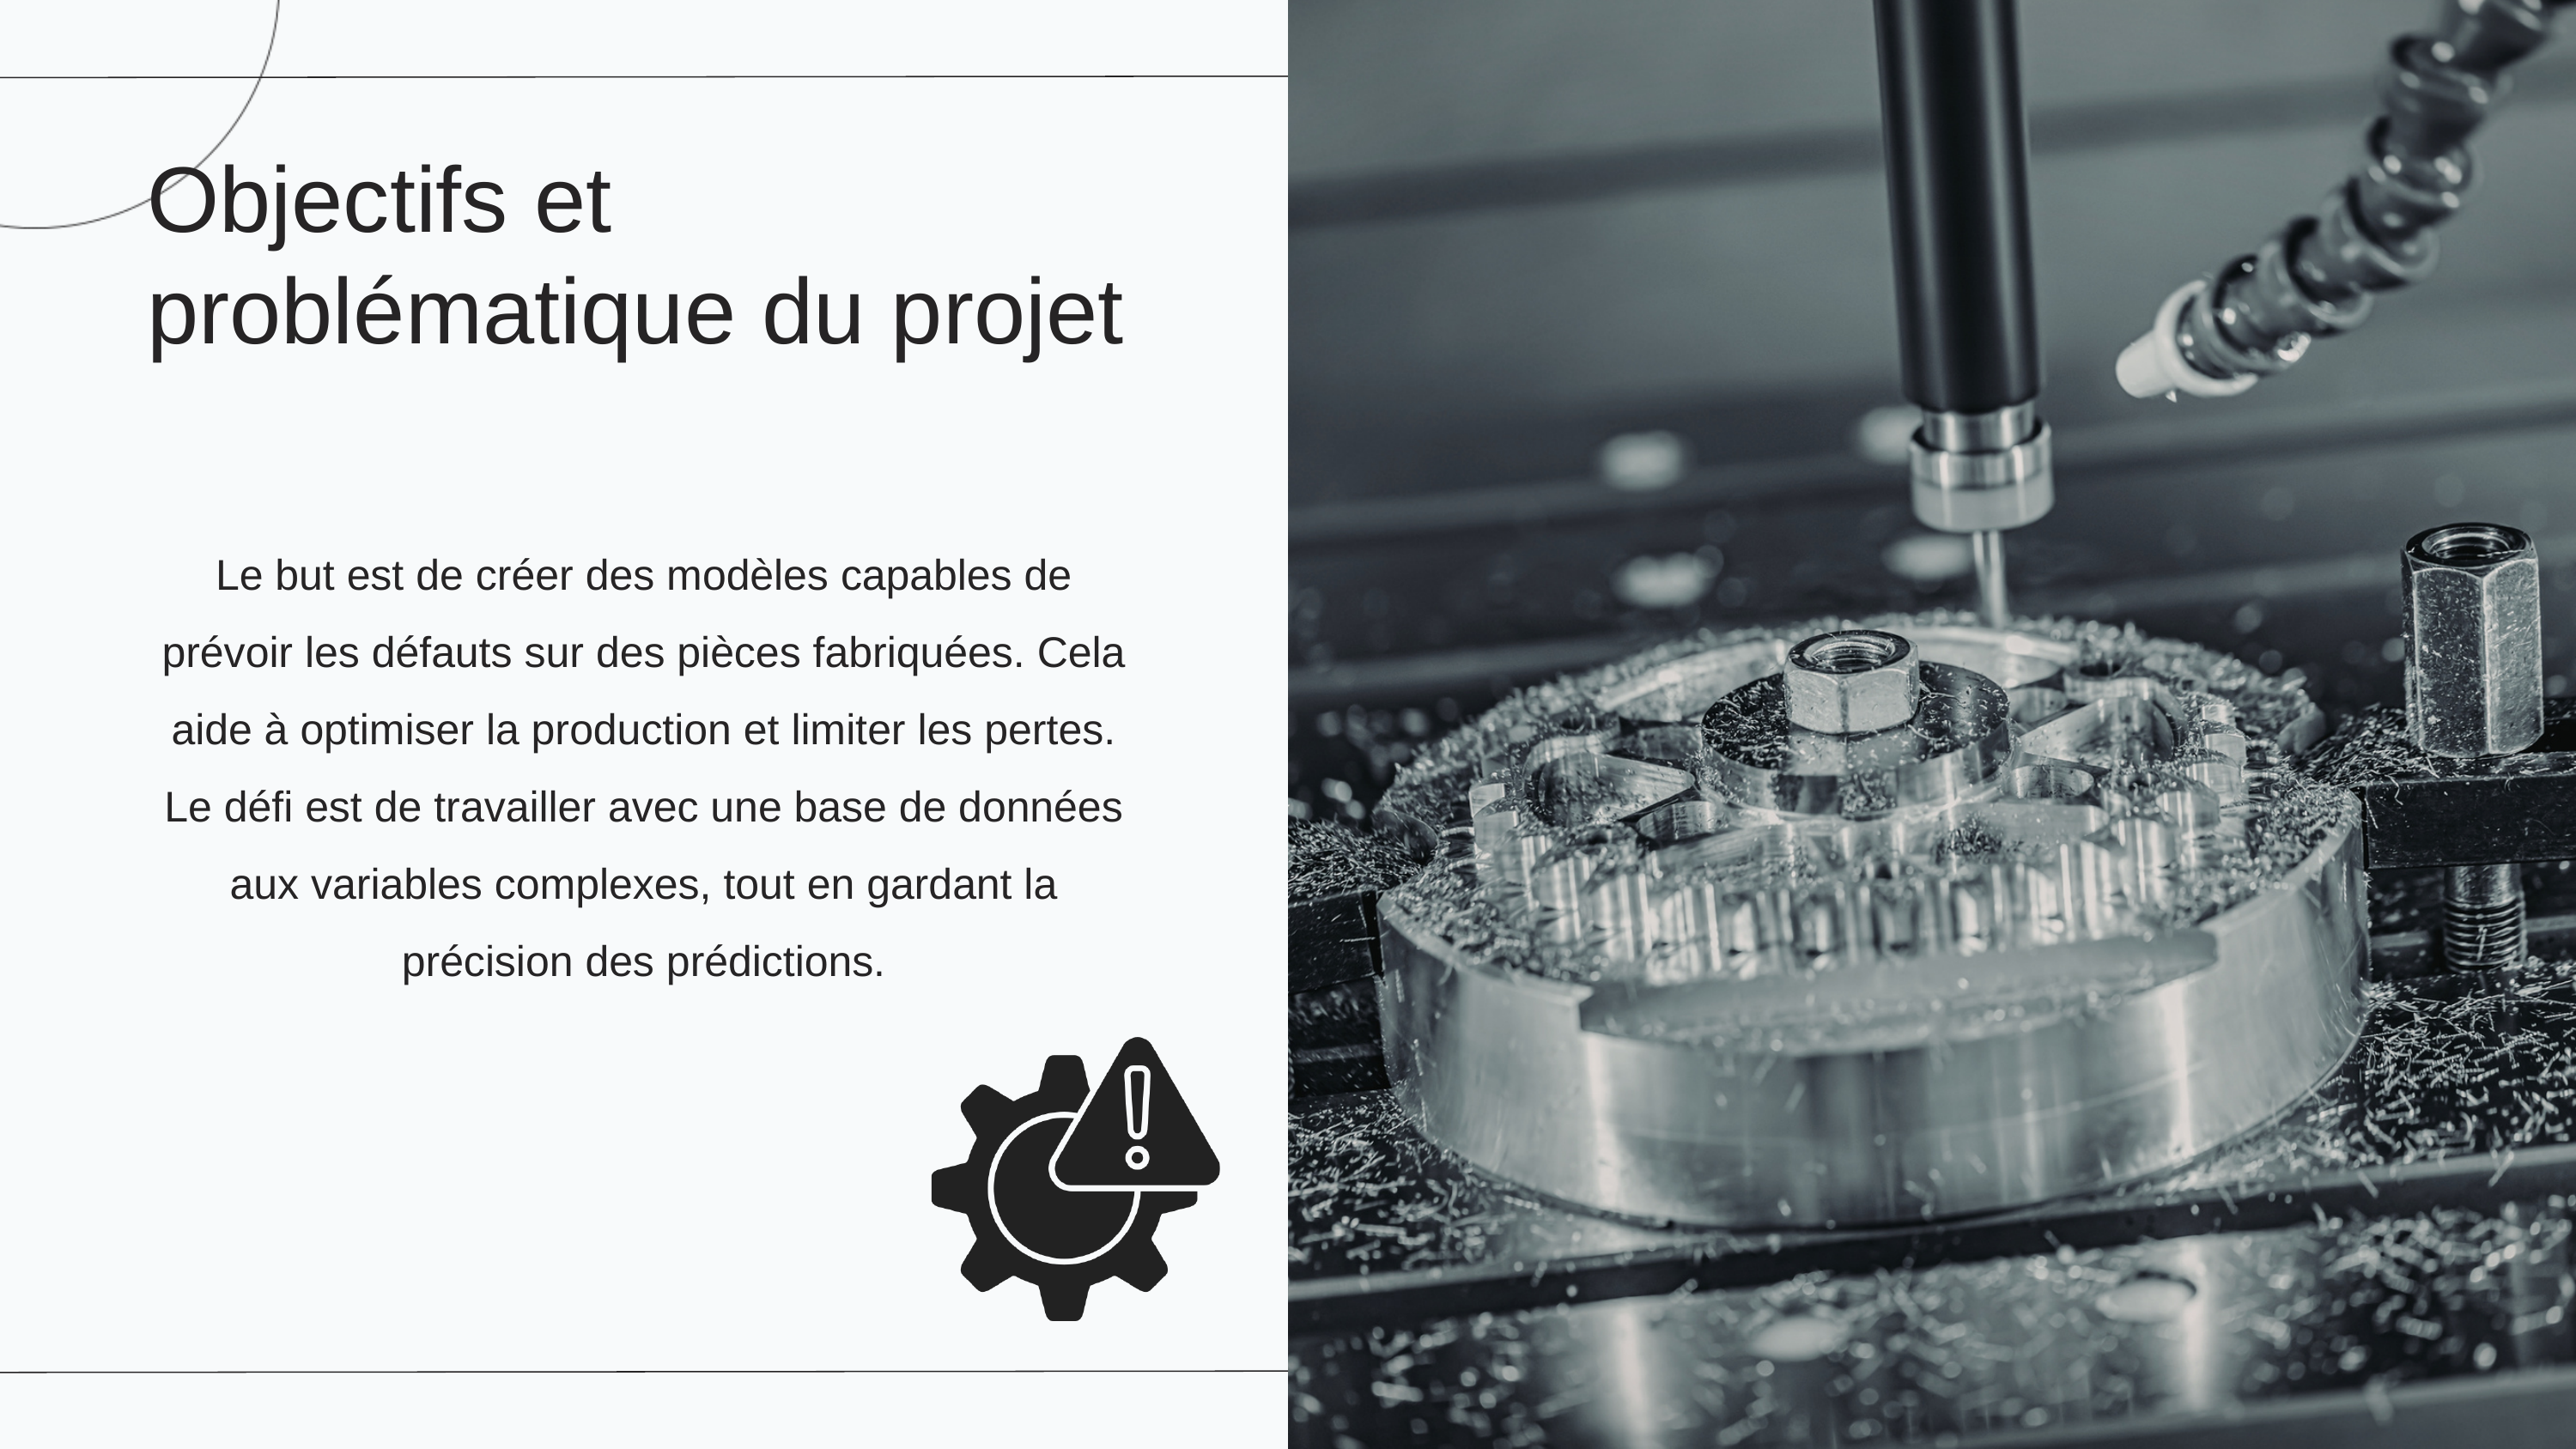

Objectifs et problématique du projet
Le but est de créer des modèles capables de prévoir les défauts sur des pièces fabriquées. Cela aide à optimiser la production et limiter les pertes. Le défi est de travailler avec une base de données aux variables complexes, tout en gardant la précision des prédictions.